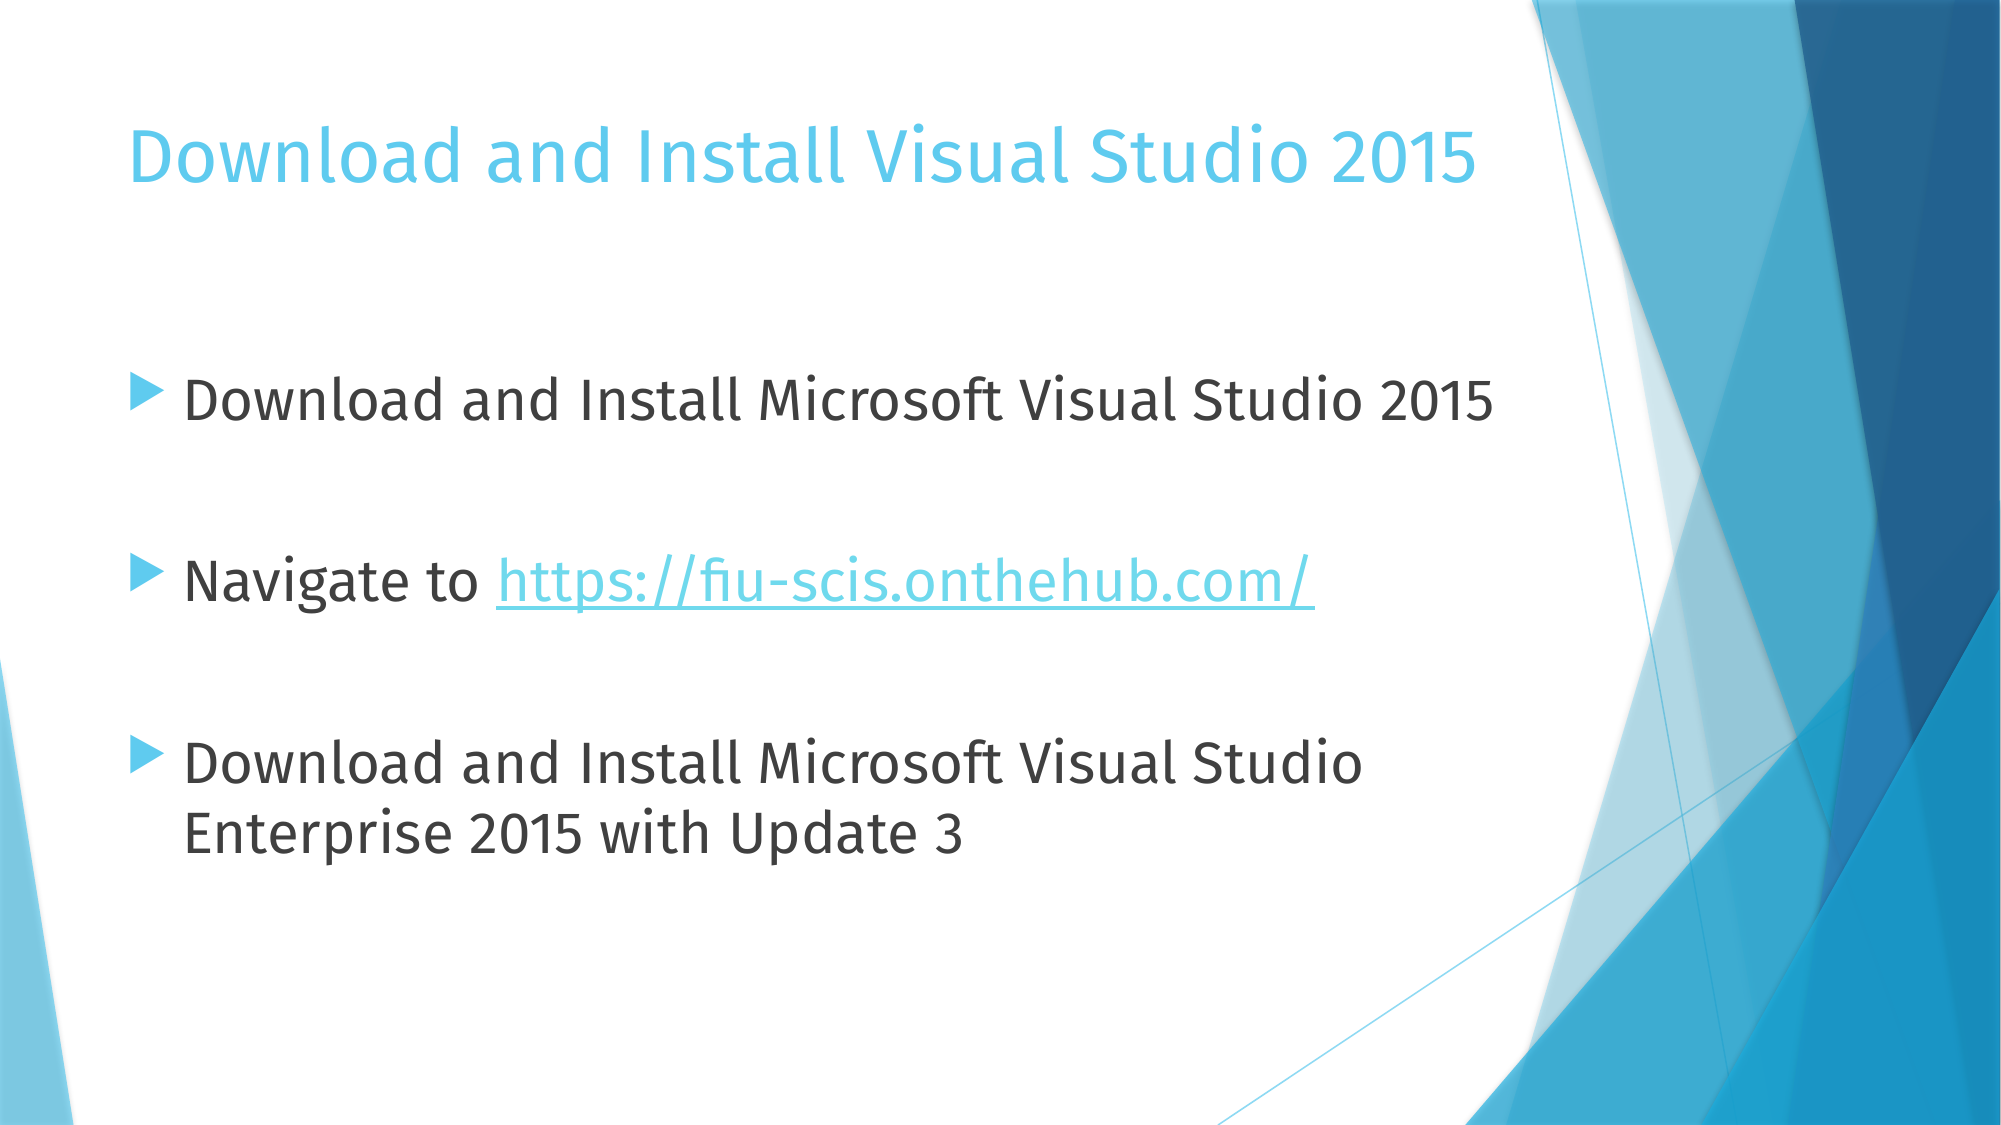

# Download and Install Visual Studio 2015
Download and Install Microsoft Visual Studio 2015

Navigate to https://fiu-scis.onthehub.com/

Download and Install Microsoft Visual Studio Enterprise 2015 with Update 3